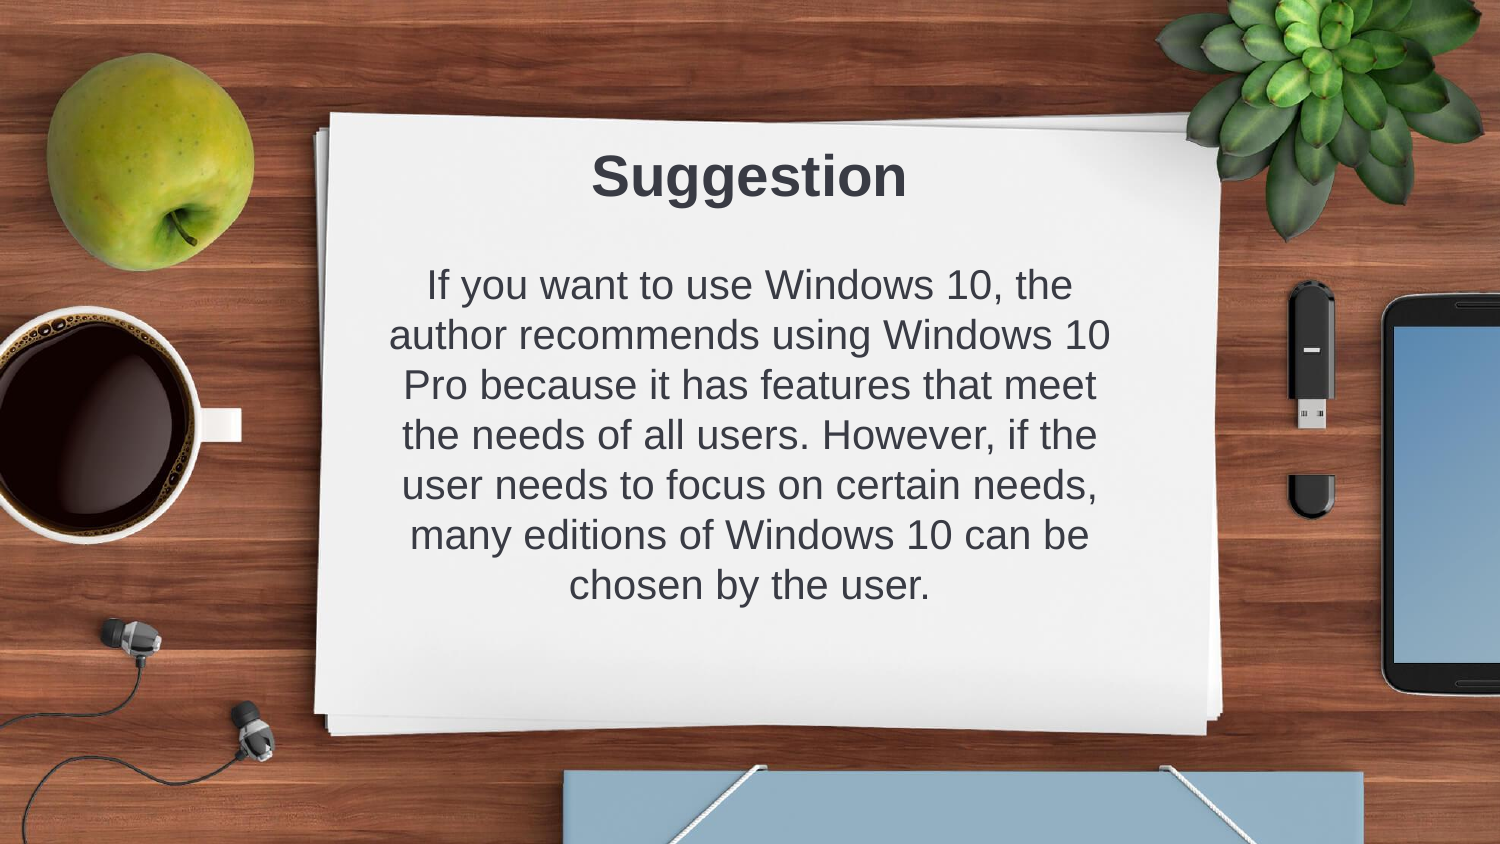

# Suggestion If you want to use Windows 10, the author recommends using Windows 10 Pro because it has features that meet the needs of all users. However, if the user needs to focus on certain needs, many editions of Windows 10 can be chosen by the user.